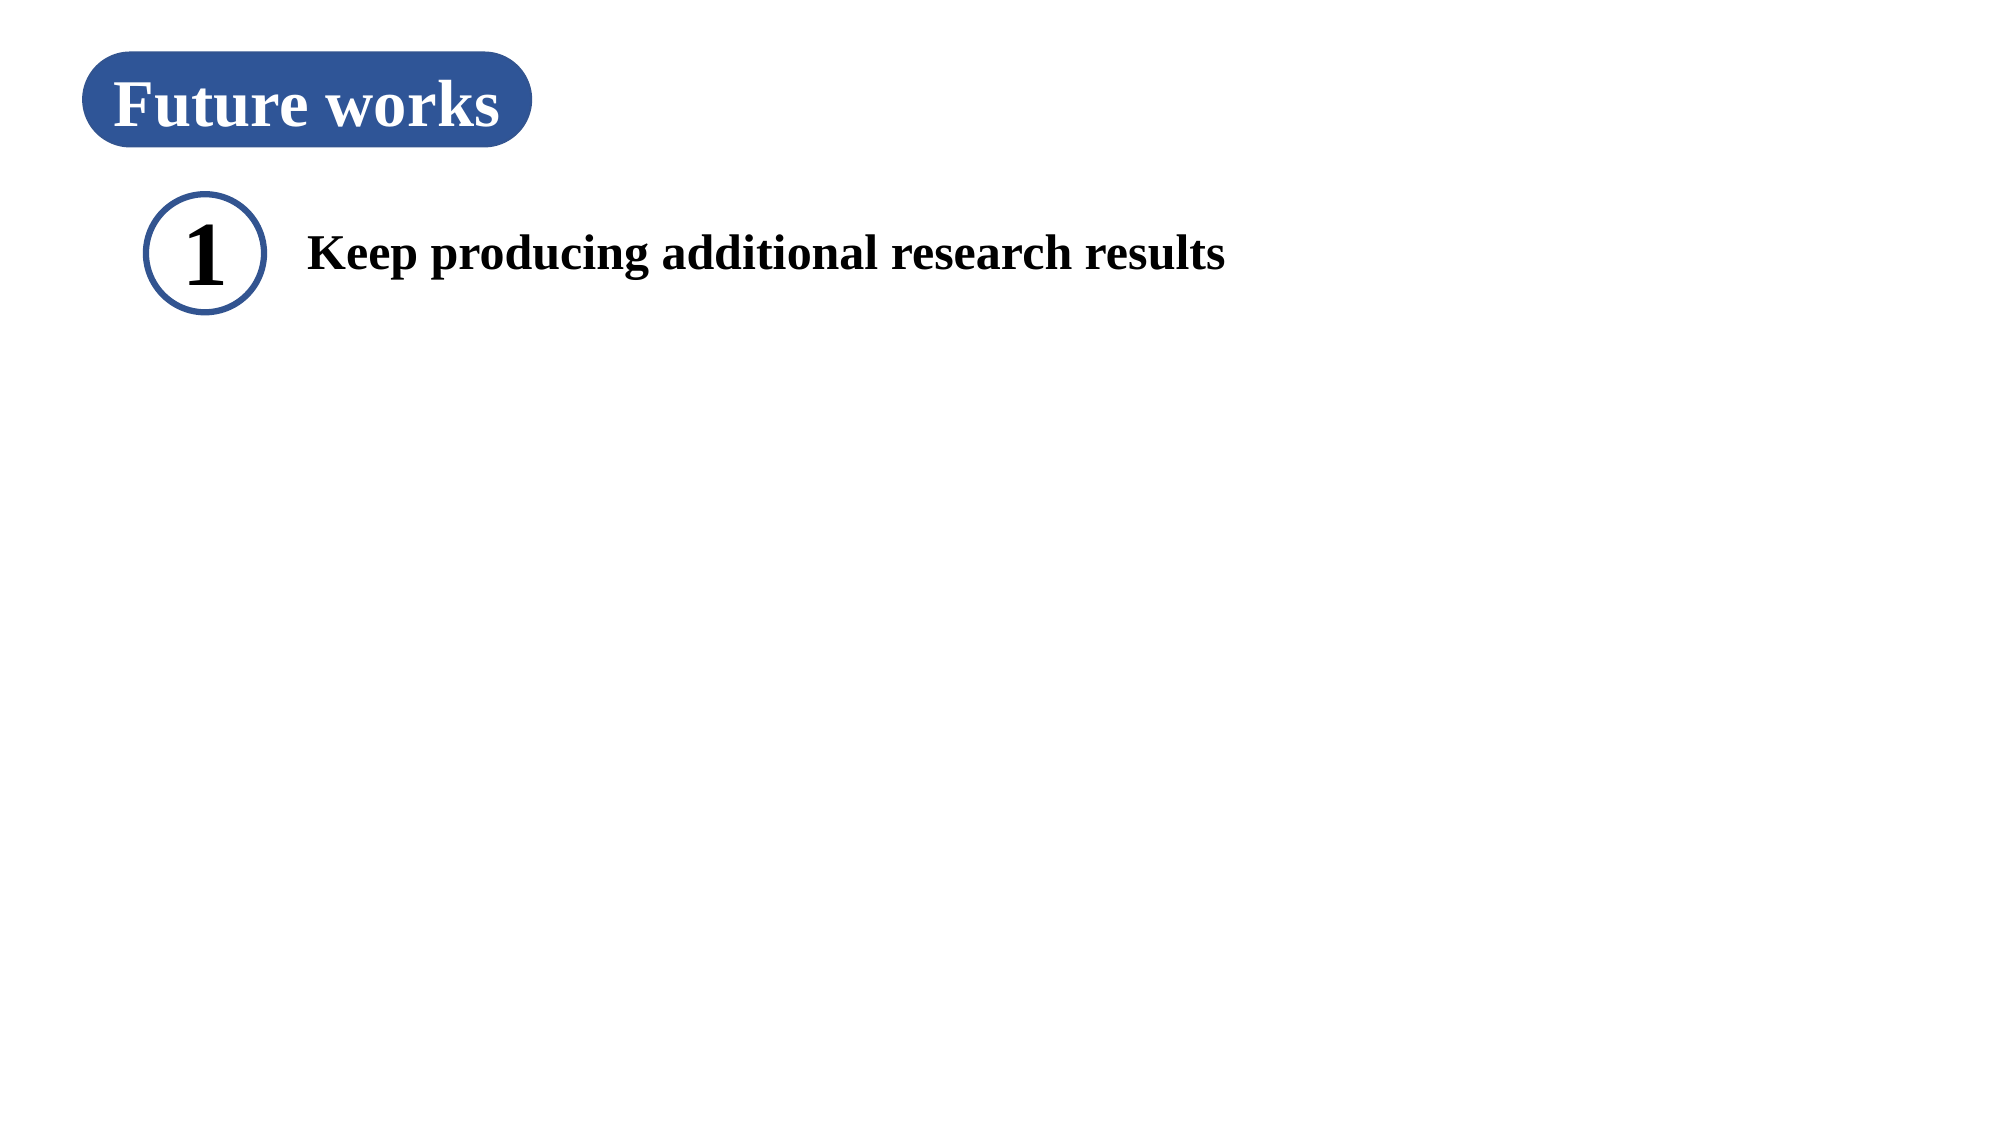

Future works
Keep producing additional research results
1